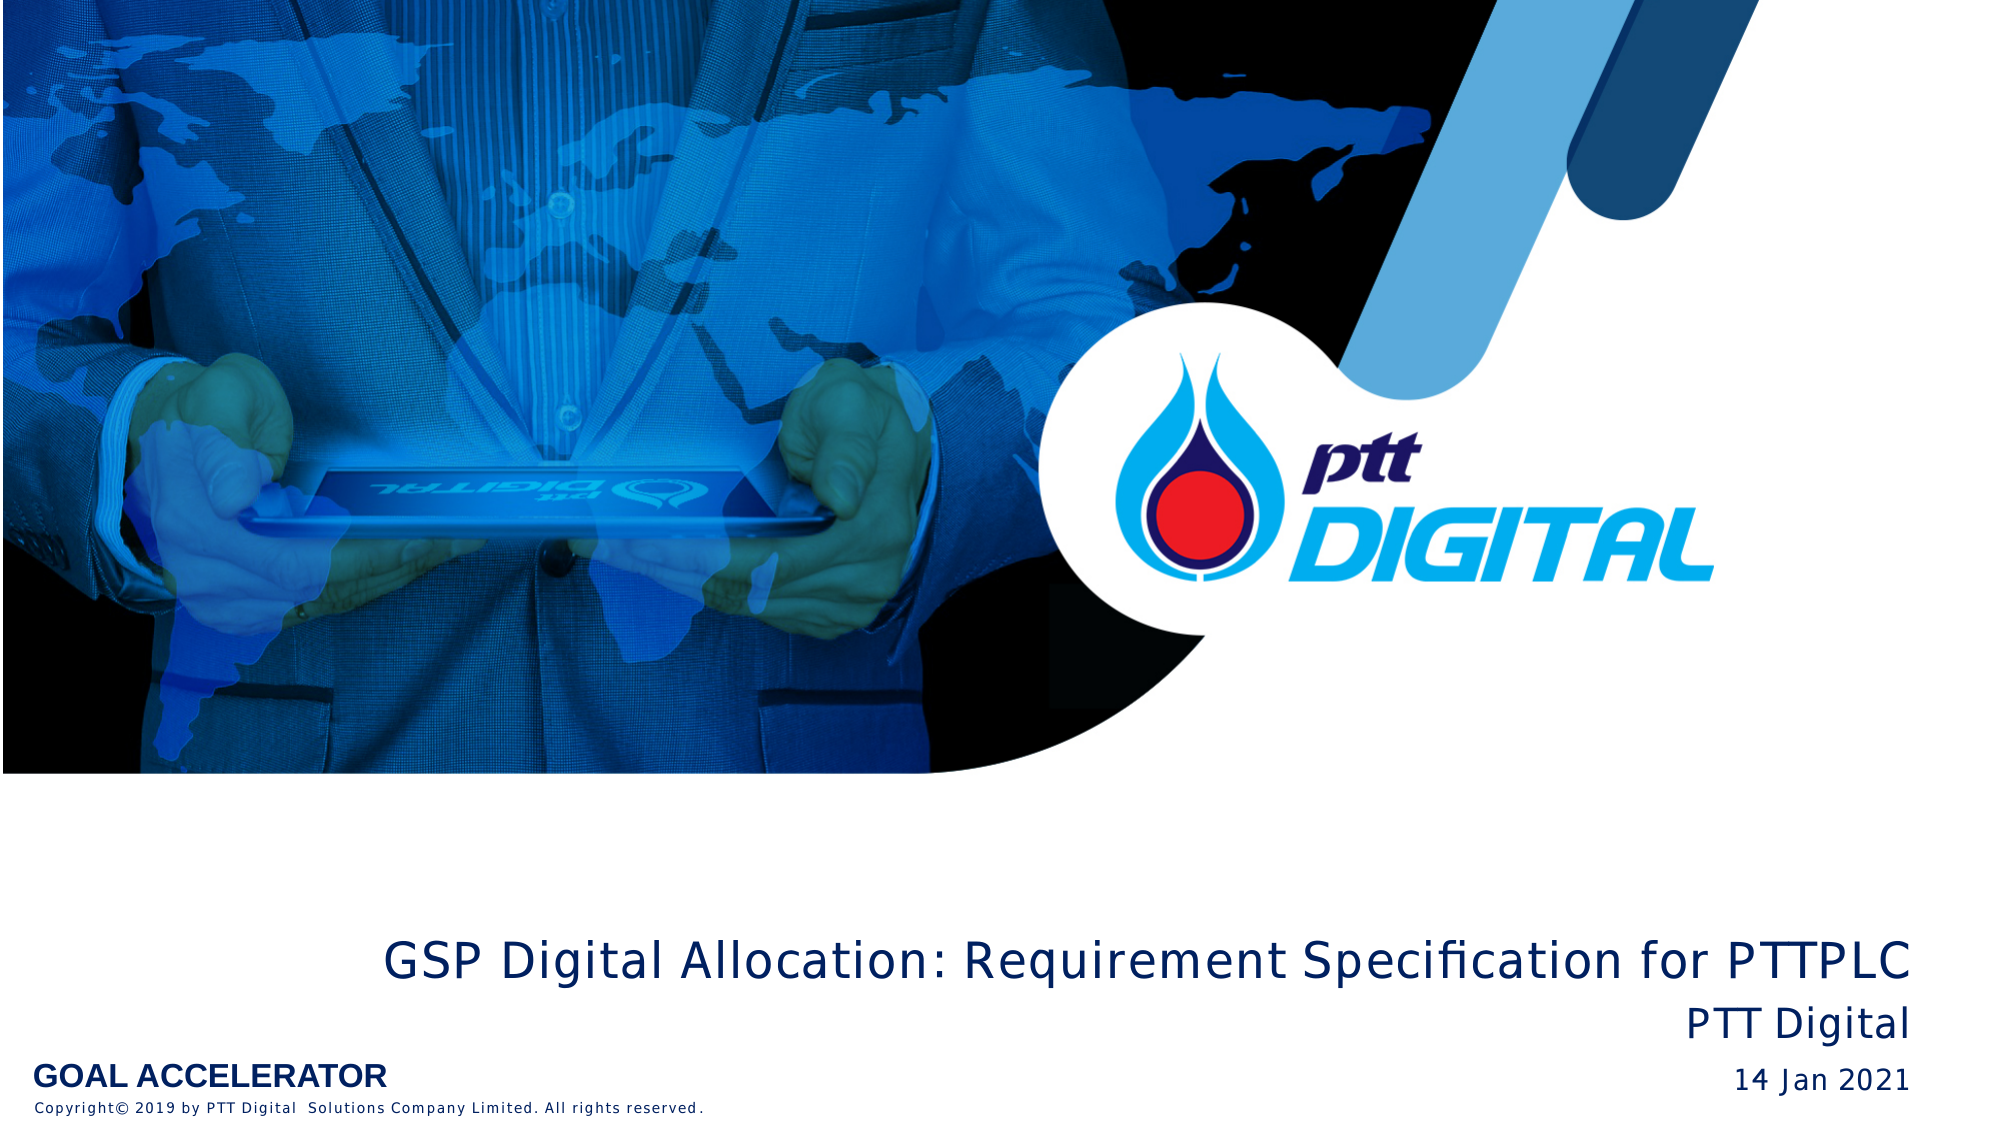

GSP Digital Allocation: Requirement Specification for PTTPLC
PTT Digital
14 Jan 2021